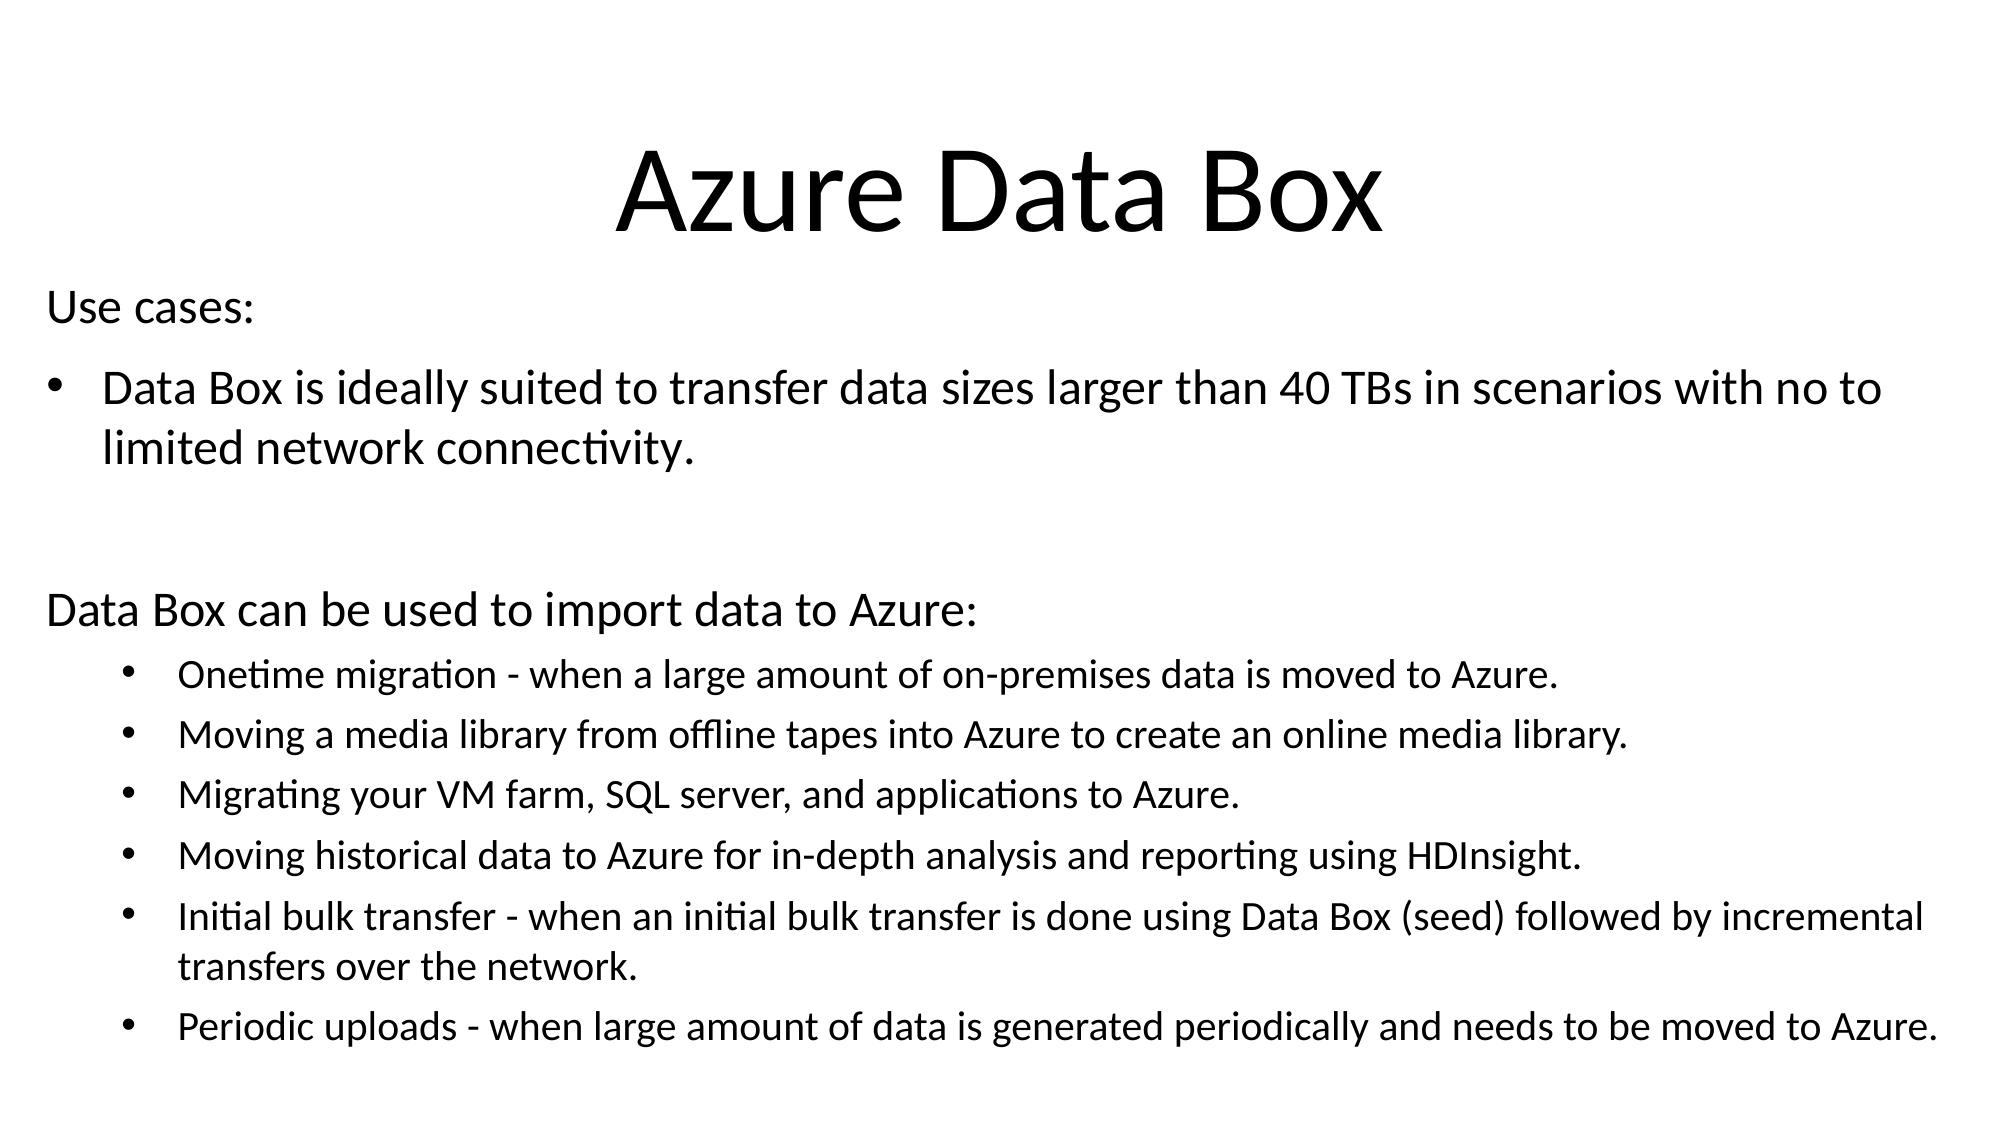

# Azure Data Box
Use cases:
Data Box is ideally suited to transfer data sizes larger than 40 TBs in scenarios with no to limited network connectivity.

Data Box can be used to import data to Azure:
Onetime migration - when a large amount of on-premises data is moved to Azure.
Moving a media library from offline tapes into Azure to create an online media library.
Migrating your VM farm, SQL server, and applications to Azure.
Moving historical data to Azure for in-depth analysis and reporting using HDInsight.
Initial bulk transfer - when an initial bulk transfer is done using Data Box (seed) followed by incremental transfers over the network.
Periodic uploads - when large amount of data is generated periodically and needs to be moved to Azure.